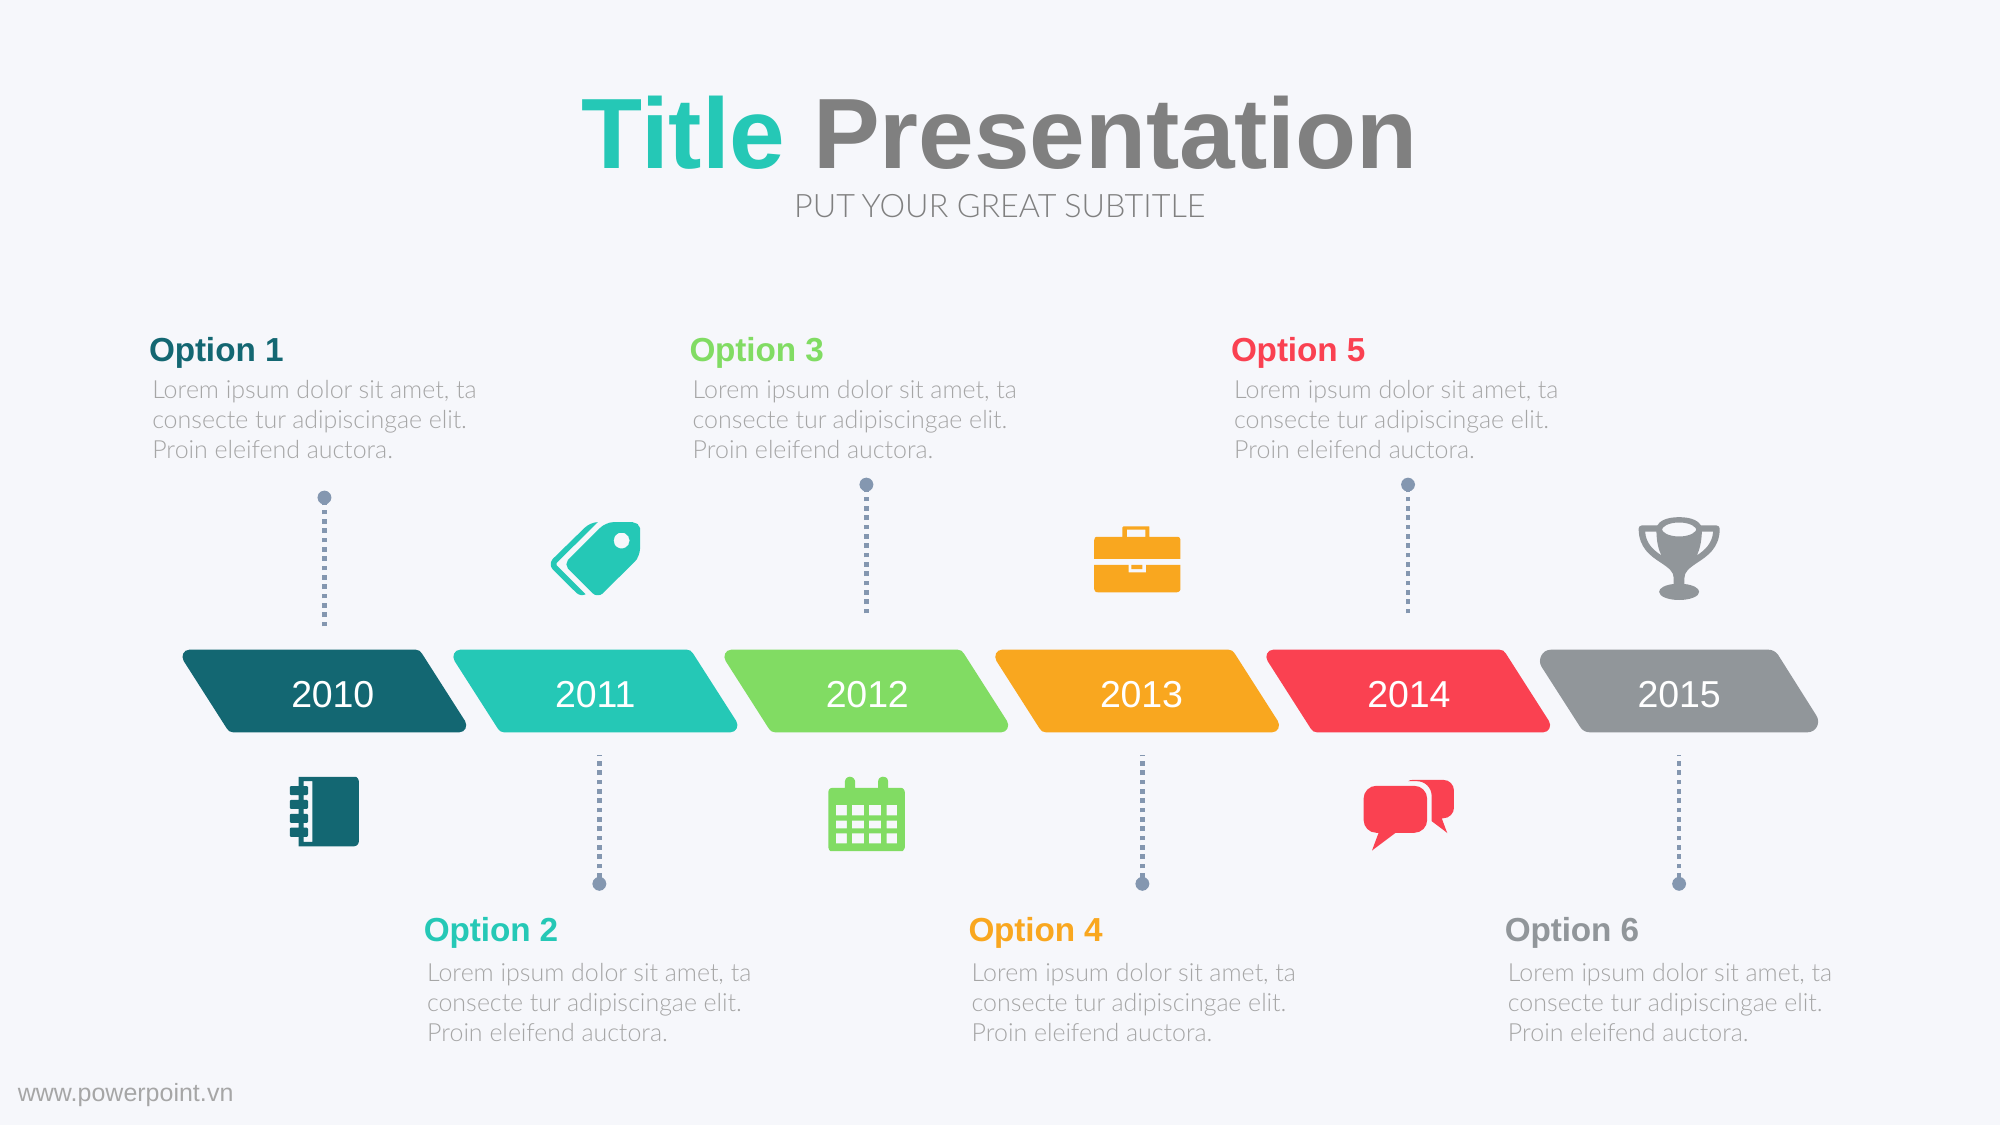

Title Presentation
PUT YOUR GREAT SUBTITLE
Option 1
Option 3
Option 5
Lorem ipsum dolor sit amet, ta consecte tur adipiscingae elit. Proin eleifend auctora.
Lorem ipsum dolor sit amet, ta consecte tur adipiscingae elit. Proin eleifend auctora.
Lorem ipsum dolor sit amet, ta consecte tur adipiscingae elit. Proin eleifend auctora.

2010
2011
2012
2013
2014
2015

Option 2
Option 4
Option 6
Lorem ipsum dolor sit amet, ta consecte tur adipiscingae elit. Proin eleifend auctora.
Lorem ipsum dolor sit amet, ta consecte tur adipiscingae elit. Proin eleifend auctora.
Lorem ipsum dolor sit amet, ta consecte tur adipiscingae elit. Proin eleifend auctora.